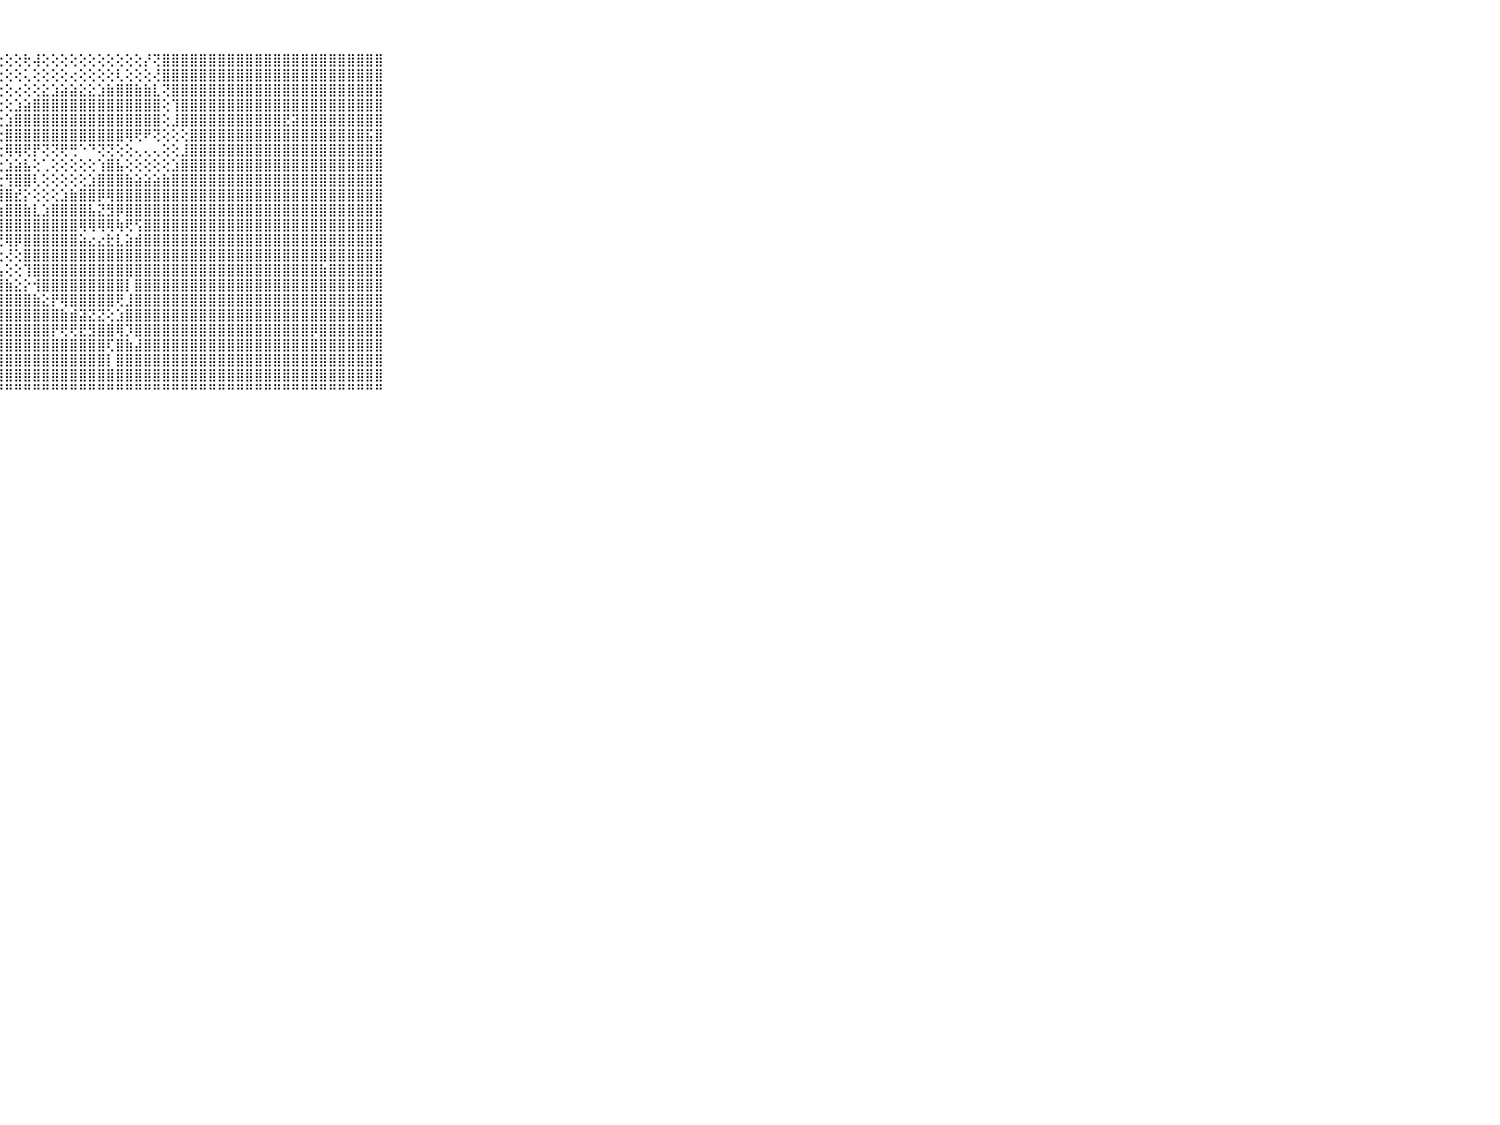

⠀⠀⠀⠀⠀⠀⠀⠀⠀⠀⠀⣿⣿⣿⣿⣿⣿⣿⣿⣿⣿⣿⡟⢋⢕⢕⢕⢕⢕⢕⢗⢼⢕⢕⢕⢕⢕⢕⢕⢕⢕⢕⢕⡜⢝⣿⣿⣿⣿⣿⣿⣿⣿⣿⣿⣿⣿⣿⣿⣿⣿⣿⣿⣿⣿⣿⣿⣿⣿⠀⠀⠀⠀⠀⠀⠀⠀⠀⠀⠀⠀
⠀⠀⠀⠀⠀⠀⠀⠀⠀⠀⠀⣿⣿⣿⣿⣿⣿⣿⣿⣿⣿⡿⢕⢱⢇⢕⢕⢕⢕⢕⢅⢕⢕⢕⢕⢔⢕⢕⢕⢕⢇⢕⢕⢕⢜⣿⣿⣿⣿⣿⣿⣿⣿⣿⣿⣿⣿⣿⣿⣿⣿⣿⣿⣿⣿⣿⣿⣿⣿⠀⠀⠀⠀⠀⠀⠀⠀⠀⠀⠀⠀
⠀⠀⠀⠀⠀⠀⠀⠀⠀⠀⠀⣿⣿⣿⣿⣿⣿⣿⣿⣿⣿⡇⢕⢕⢕⢕⢕⢕⢕⢔⢕⢕⣕⣱⣵⣵⣕⣕⣱⣷⣿⣿⣷⣷⣇⢝⣿⣿⣿⣿⣿⣿⣿⣿⣿⣿⣿⣿⣿⣿⣿⣿⣿⣿⣿⣿⣿⣿⣿⠀⠀⠀⠀⠀⠀⠀⠀⠀⠀⠀⠀
⠀⠀⠀⠀⠀⠀⠀⠀⠀⠀⠀⣿⣿⣿⣿⣿⣿⣿⣿⣿⣿⣧⡕⠁⠑⢕⢕⢕⢕⣱⣵⣿⣿⣿⣿⣿⣿⣿⣿⣿⣿⣿⣿⣿⣿⢕⢹⣿⣿⣿⣿⣿⣿⣿⣿⣿⣿⣿⣿⣿⣿⣿⣿⣿⣿⣿⣿⣿⣿⠀⠀⠀⠀⠀⠀⠀⠀⠀⠀⠀⠀
⠀⠀⠀⠀⠀⠀⠀⠀⠀⠀⠀⣿⣿⣿⣿⣿⣿⣿⣿⣿⣿⣿⡇⢕⢁⠑⠕⢕⣱⣿⣿⣿⣿⣿⣿⣿⣿⣿⣿⣿⣿⣿⣿⣿⣿⢕⣸⣿⣿⣿⣿⣿⣿⣿⣿⣿⣿⣿⣟⣽⣿⣿⣿⣿⣿⣿⣿⣿⣿⠀⠀⠀⠀⠀⠀⠀⠀⠀⠀⠀⠀
⠀⠀⠀⠀⠀⠀⠀⠀⠀⠀⠀⣿⣿⣿⣿⣿⣿⣿⣿⣿⣿⣿⣷⢕⢕⢄⢕⢕⣿⣿⣿⣿⣿⣿⣿⣿⣿⣿⣿⣿⣿⢿⢟⠟⢝⢕⢕⢕⣿⣿⣿⣿⣿⣿⣿⣿⣿⣿⣿⣿⣿⣿⣿⣿⣿⣿⣿⣯⣿⠀⠀⠀⠀⠀⠀⠀⠀⠀⠀⠀⠀
⠀⠀⠀⠀⠀⠀⠀⠀⠀⠀⠀⣿⣿⣿⣿⣿⣿⣿⣿⣿⣿⣿⣿⡕⢕⢕⢕⢕⢿⢿⢟⡟⢝⢝⢟⢛⠑⠙⢝⢝⢕⢕⢄⢄⢄⢕⢕⣸⣿⣿⣿⣿⣿⣿⣿⣿⣿⣿⣿⣿⣿⣿⣿⣿⣿⣿⣿⣿⣿⠀⠀⠀⠀⠀⠀⠀⠀⠀⠀⠀⠀
⠀⠀⠀⠀⠀⠀⠀⠀⠀⠀⠀⣿⣿⣿⣿⣿⣿⣿⣿⣿⣿⣿⣿⣇⢕⢕⢕⢕⣱⣵⣧⢕⢁⢕⢕⢕⢕⢕⢱⣿⣧⢕⢕⢕⢕⢕⣱⣿⣿⣿⣿⣿⣿⣿⣿⣿⣿⣿⣿⣿⣿⣿⣿⣿⣿⣿⣿⣿⣿⠀⠀⠀⠀⠀⠀⠀⠀⠀⠀⠀⠀
⠀⠀⠀⠀⠀⠀⠀⠀⠀⠀⠀⣿⣿⣿⣿⣿⣿⣿⣿⣿⣿⣿⣿⡿⢟⢣⡕⢕⢻⣿⣿⢇⢕⢕⢕⢕⢕⣱⣿⣿⣿⣷⣵⣵⣵⣷⣿⣿⣿⣿⣿⣿⣿⣿⣿⣿⣿⣿⣿⣿⣿⣿⣿⣿⣿⣿⣿⣿⣿⠀⠀⠀⠀⠀⠀⠀⠀⠀⠀⠀⠀
⠀⠀⠀⠀⠀⠀⠀⠀⠀⠀⠀⣿⣿⣿⣿⣿⣿⣿⣿⣿⣿⣿⣿⣷⣼⡇⢕⢸⣿⣞⡕⢕⢕⢕⣱⣷⣿⣿⡿⢿⣿⣿⣿⣿⣿⣿⣿⣿⣿⣿⣿⣿⣿⣿⣿⣿⣿⣿⣿⣿⣿⣿⣿⣿⣿⣿⣿⣿⣿⠀⠀⠀⠀⠀⠀⠀⠀⠀⠀⠀⠀
⠀⠀⠀⠀⠀⠀⠀⠀⠀⠀⠀⣿⣿⣿⣿⣿⣿⣿⣿⣿⣿⣿⣿⣿⣿⣟⣷⣵⣿⣿⣷⣇⣱⣿⣿⣿⣿⣧⣝⣻⡿⣿⣿⣿⣿⣿⣿⣿⣿⣿⣿⣿⣿⣿⣿⣿⣿⣿⣿⣿⣿⣿⣿⣿⣿⣿⣿⣿⣿⠀⠀⠀⠀⠀⠀⠀⠀⠀⠀⠀⠀
⠀⠀⠀⠀⠀⠀⠀⠀⠀⠀⠀⣿⣿⣿⣿⣿⣿⣿⣿⣿⣿⣿⣿⣿⣿⣿⣿⣿⣿⣿⣿⣿⣿⣿⣿⣿⢿⢿⢿⢿⢷⢟⢫⣿⣿⣿⣿⣿⣿⣿⣿⣿⣿⣿⣿⣿⣿⣿⣿⣿⣿⣿⣿⣿⣿⣿⣿⣿⣿⠀⠀⠀⠀⠀⠀⠀⠀⠀⠀⠀⠀
⠀⠀⠀⠀⠀⠀⠀⠀⠀⠀⠀⣿⣿⣿⣿⣿⡿⣿⣿⣿⣿⣿⣿⣿⣿⣿⣿⢝⢿⡿⣿⣿⣿⣿⣿⣿⣵⣔⣔⣗⣇⣵⣾⣿⣿⣿⣿⣿⣿⣿⣿⣿⣿⣿⣿⣿⣿⣿⣿⣿⣿⣿⣿⣿⣿⣿⣿⣿⣿⠀⠀⠀⠀⠀⠀⠀⠀⠀⠀⠀⠀
⠀⠀⠀⠀⠀⠀⠀⠀⠀⠀⠀⣿⣿⣿⣿⣿⣿⣿⣿⣿⣿⣿⣿⣿⣿⣿⣧⢕⢜⢕⣿⣿⣿⣿⣿⣿⣿⣿⣿⣿⣿⣿⣿⣿⣿⣿⣿⣿⣿⣿⣿⣿⣿⣿⣿⣿⣿⣿⣿⣿⣿⣿⣿⣿⣿⣿⣿⣿⣿⠀⠀⠀⠀⠀⠀⠀⠀⠀⠀⠀⠀
⠀⠀⠀⠀⠀⠀⠀⠀⠀⠀⠀⣿⣿⣿⣿⣿⣿⣿⣿⣿⣿⣿⣿⣿⣿⣿⣿⣧⢕⢕⢹⣿⣿⣿⣿⣿⣿⣿⣿⣿⣿⣿⣿⣿⣿⣿⣿⣿⣿⣿⣿⣿⣿⣿⣿⣿⣿⣿⣿⣿⣿⣿⣷⣿⣿⣿⣿⣿⣿⠀⠀⠀⠀⠀⠀⠀⠀⠀⠀⠀⠀
⠀⠀⠀⠀⠀⠀⠀⠀⠀⠀⠀⣿⣿⣿⣿⣿⣿⣿⣿⣿⣿⣿⣿⣿⣿⣿⣿⣿⣷⣕⡕⢺⣿⣿⣿⣿⣿⣿⣿⣿⣿⡇⣿⣿⣿⣿⣿⣿⣿⣿⣿⣿⣿⣿⣿⣿⣿⣿⣿⣿⣿⣿⣿⣿⣿⣿⣿⣿⣿⠀⠀⠀⠀⠀⠀⠀⠀⠀⠀⠀⠀
⠀⠀⠀⠀⠀⠀⠀⠀⠀⠀⠀⣿⣿⣿⣿⣿⣿⣿⣿⣿⣿⣿⣿⣿⣿⣿⣿⣿⣿⣿⣿⣷⣕⡟⢿⣿⣿⣿⣿⣿⢟⣸⣿⣿⣿⣿⣿⣿⣿⣿⣿⣿⣿⣿⣿⣿⣿⣿⣿⣿⣿⣿⣿⣿⣿⣿⣿⣿⣿⠀⠀⠀⠀⠀⠀⠀⠀⠀⠀⠀⠀
⠀⠀⠀⠀⠀⠀⠀⠀⠀⠀⠀⣿⣿⣿⣿⣿⣿⣿⣿⣿⣿⣿⣿⣿⣿⣿⣿⣿⣿⣿⣿⣿⣿⣿⣷⣾⣽⣝⣝⢕⣱⣿⣿⣿⣿⣿⣿⣿⣿⣿⣿⣿⣿⣿⣿⣿⣿⣿⣿⣿⣿⣿⣿⣿⣿⣿⣿⣿⣿⠀⠀⠀⠀⠀⠀⠀⠀⠀⠀⠀⠀
⠀⠀⠀⠀⠀⠀⠀⠀⠀⠀⠀⣿⣿⣿⣿⣿⣿⣿⣿⣿⣿⣿⣿⣿⣿⣿⣿⣿⣿⣿⣿⣿⣿⡟⢟⢟⣟⣻⣿⣿⢿⡹⣿⣿⣿⣿⣿⣿⣿⣿⣿⣿⣿⣿⣿⣿⣿⣿⣿⣿⣿⡿⣿⣿⣿⣿⣿⣿⣿⠀⠀⠀⠀⠀⠀⠀⠀⠀⠀⠀⠀
⠀⠀⠀⠀⠀⠀⠀⠀⠀⠀⠀⣿⣿⣿⣿⣿⣿⣿⣿⣿⣿⣿⣿⣿⣿⣿⣿⣿⣿⣿⣿⣿⣿⣿⣿⣿⣿⣿⣿⢏⣿⣷⣼⣿⣿⣿⣿⣿⣿⣿⣿⣿⣿⣿⣿⣿⣿⣿⣿⣿⣿⣿⣿⣿⣿⣿⣿⣿⣿⠀⠀⠀⠀⠀⠀⠀⠀⠀⠀⠀⠀
⠀⠀⠀⠀⠀⠀⠀⠀⠀⠀⠀⣿⣿⣿⣿⣿⣿⣿⣿⣿⣿⣿⣿⣿⣿⣿⣿⣿⣿⣿⣿⣿⣿⣿⣿⣿⣿⣿⣿⡇⣿⣿⣿⣿⣿⣿⣿⣿⣿⣿⣿⣿⣿⣿⣿⣿⣿⣿⣿⣿⣿⣿⣿⣿⣿⣿⣿⣿⣿⠀⠀⠀⠀⠀⠀⠀⠀⠀⠀⠀⠀
⠀⠀⠀⠀⠀⠀⠀⠀⠀⠀⠀⣿⣿⣿⣿⣿⣿⣿⣿⣿⣿⣿⣿⣿⣿⣿⣿⣿⣿⣿⣿⣿⣿⣿⣿⣿⣿⣿⣿⣿⣿⣿⣿⣿⣿⣿⣿⣿⣿⣿⣿⣿⣿⣿⣿⣿⣿⣿⣿⣿⣿⣿⣿⣿⣿⣿⣿⣿⣿⠀⠀⠀⠀⠀⠀⠀⠀⠀⠀⠀⠀
⠀⠀⠀⠀⠀⠀⠀⠀⠀⠀⠀⠛⠛⠛⠛⠛⠛⠛⠛⠛⠛⠛⠛⠛⠛⠛⠛⠛⠛⠛⠛⠛⠛⠛⠛⠛⠛⠛⠛⠛⠛⠛⠛⠛⠛⠛⠛⠛⠛⠛⠛⠛⠛⠛⠛⠛⠛⠛⠛⠛⠛⠛⠛⠛⠛⠛⠛⠛⠛⠀⠀⠀⠀⠀⠀⠀⠀⠀⠀⠀⠀